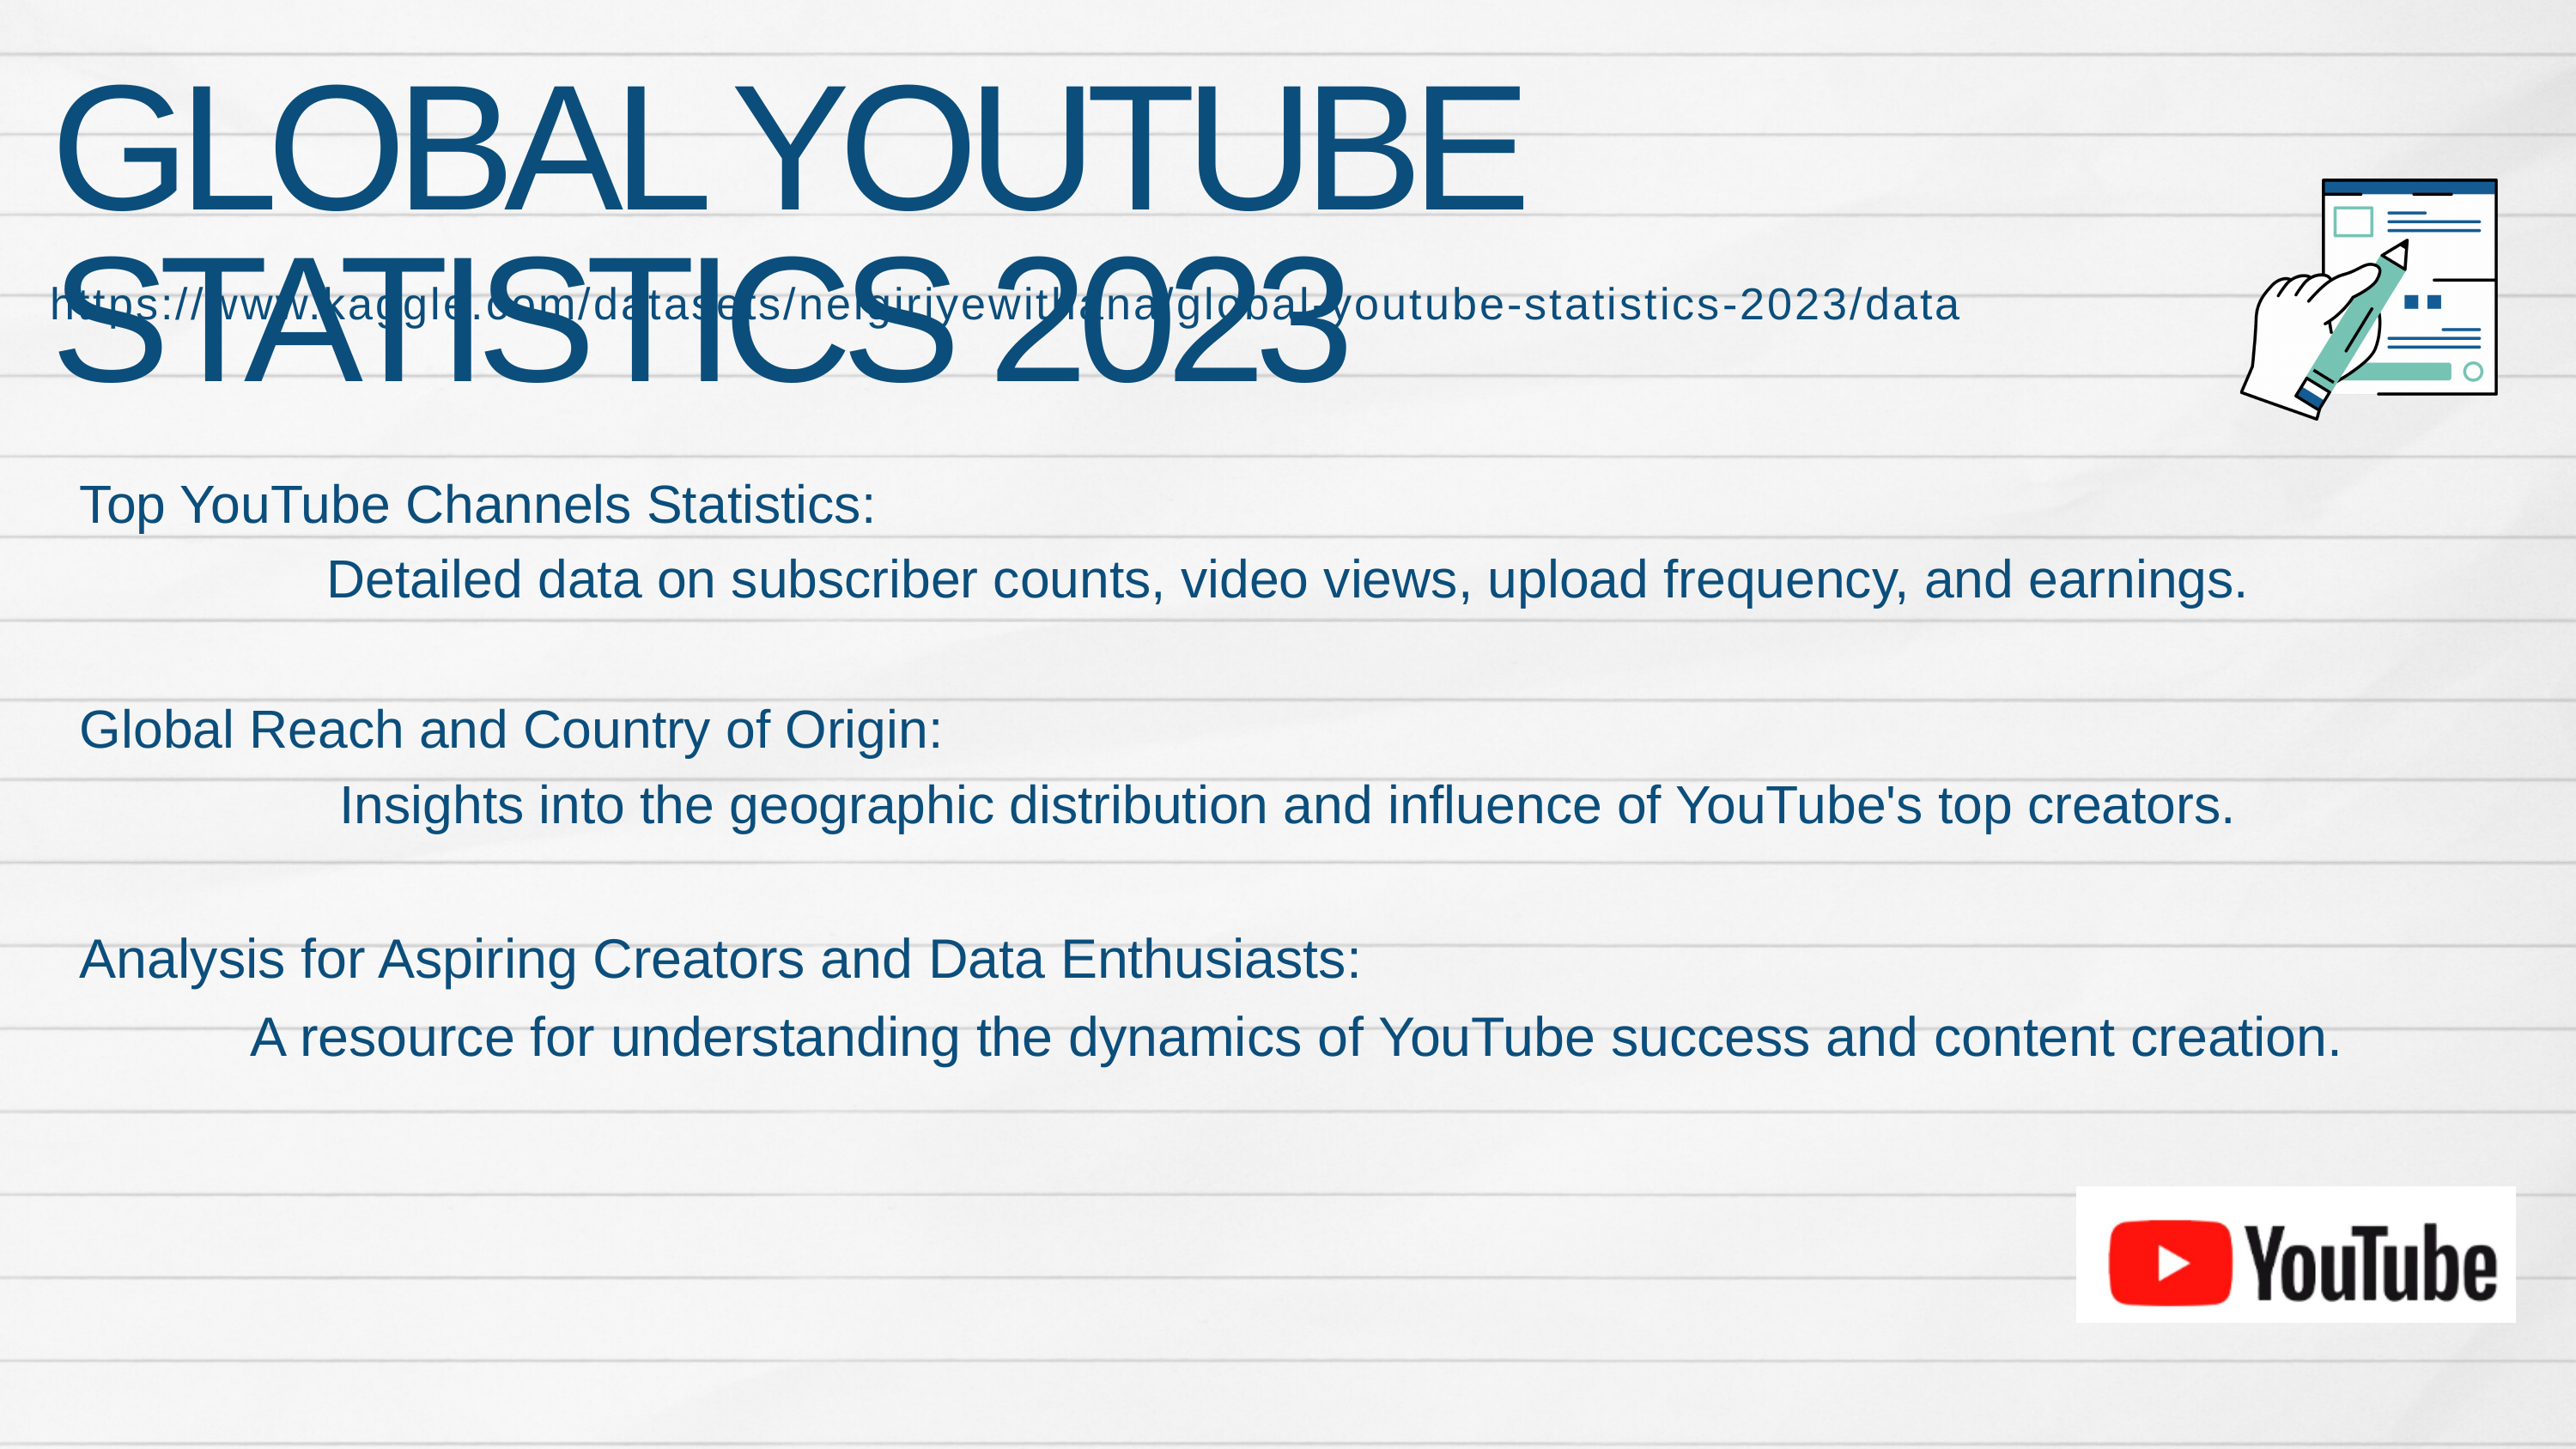

GLOBAL YOUTUBE STATISTICS 2023

https://www.kaggle.com/datasets/nelgiriyewithana/global-youtube-statistics-2023/data
Top YouTube Channels Statistics:
Detailed data on subscriber counts, video views, upload frequency, and earnings.

Global Reach and Country of Origin:
Insights into the geographic distribution and influence of YouTube's top creators.

Analysis for Aspiring Creators and Data Enthusiasts:
 A resource for understanding the dynamics of YouTube success and content creation.